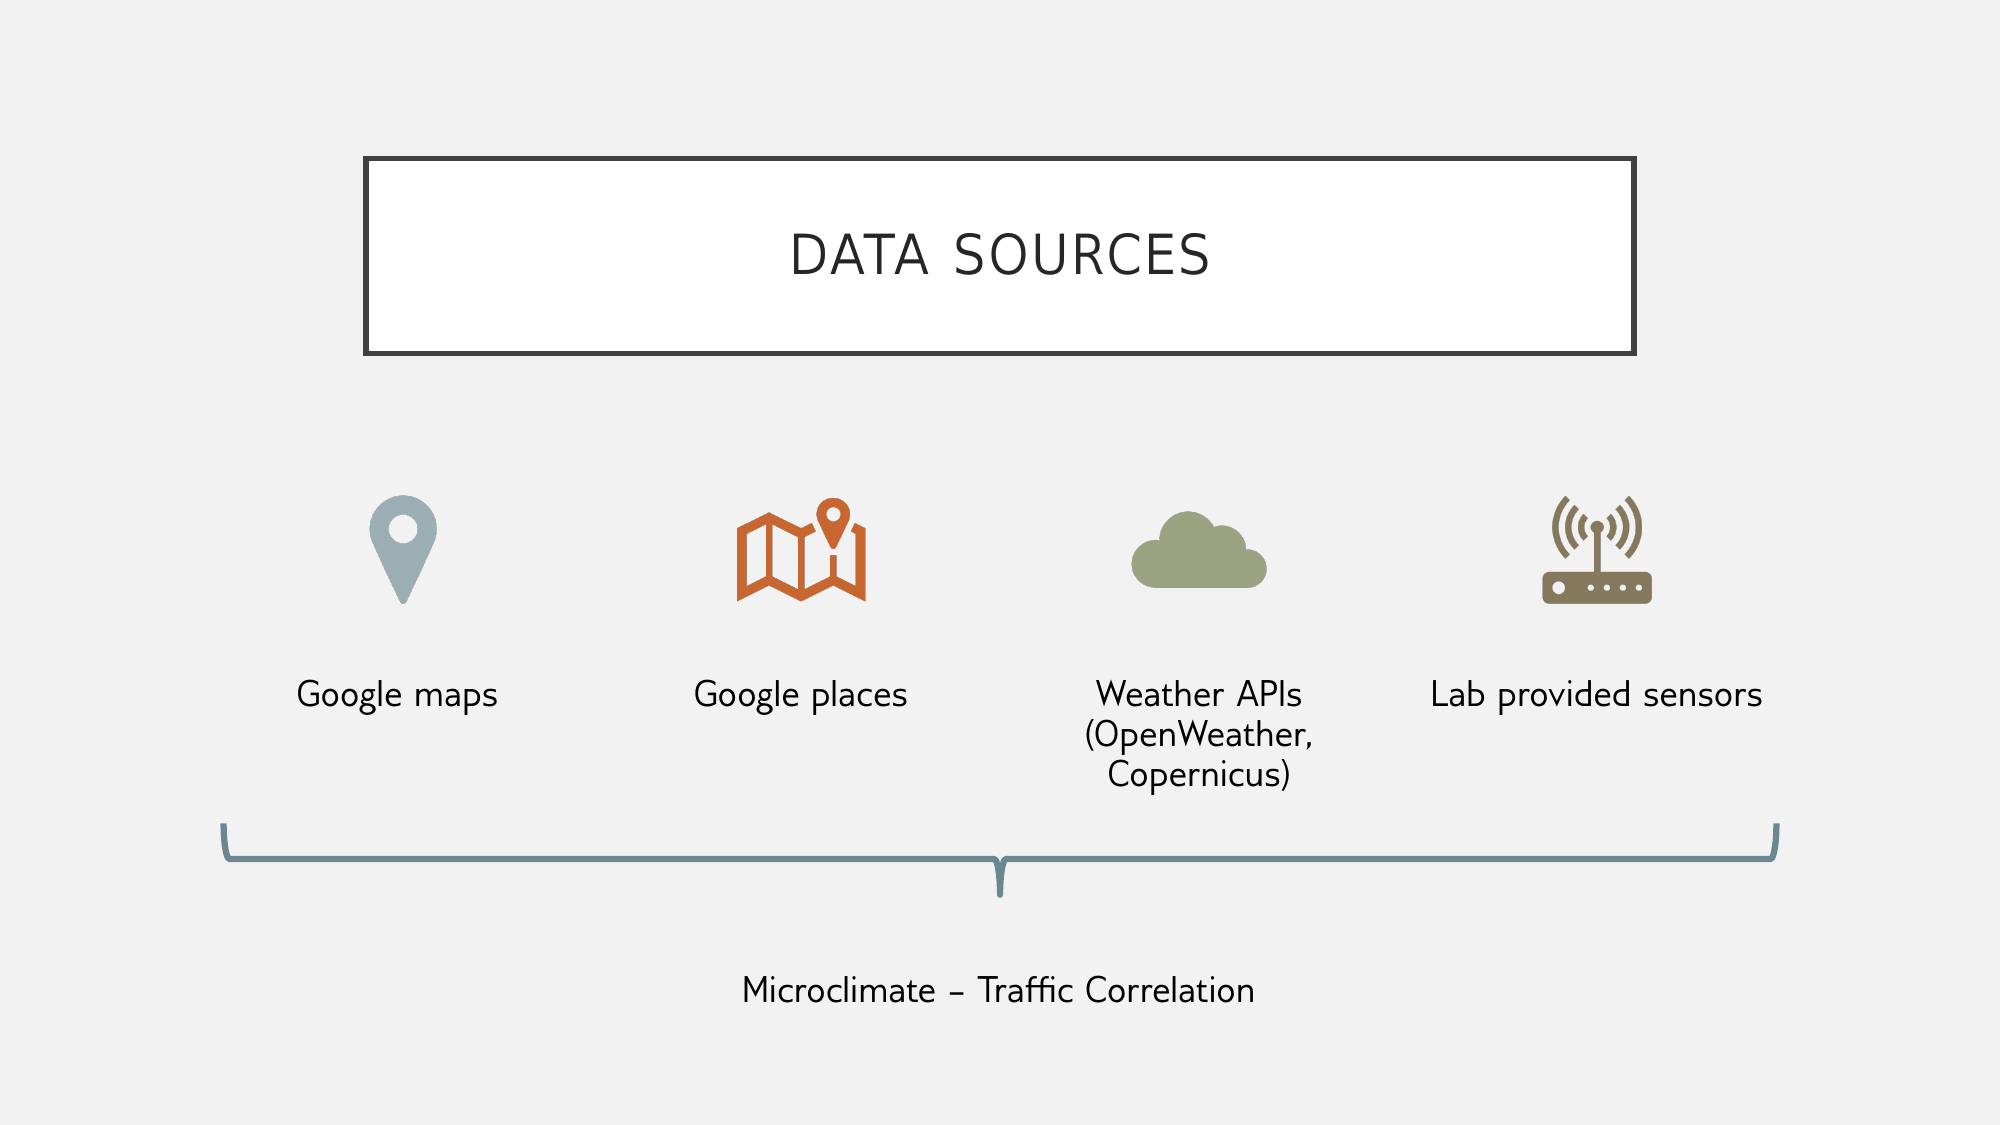

# Data sources
Google maps
Google places
Weather APIs (OpenWeather, Copernicus)
Lab provided sensors
Microclimate – Traffic Correlation